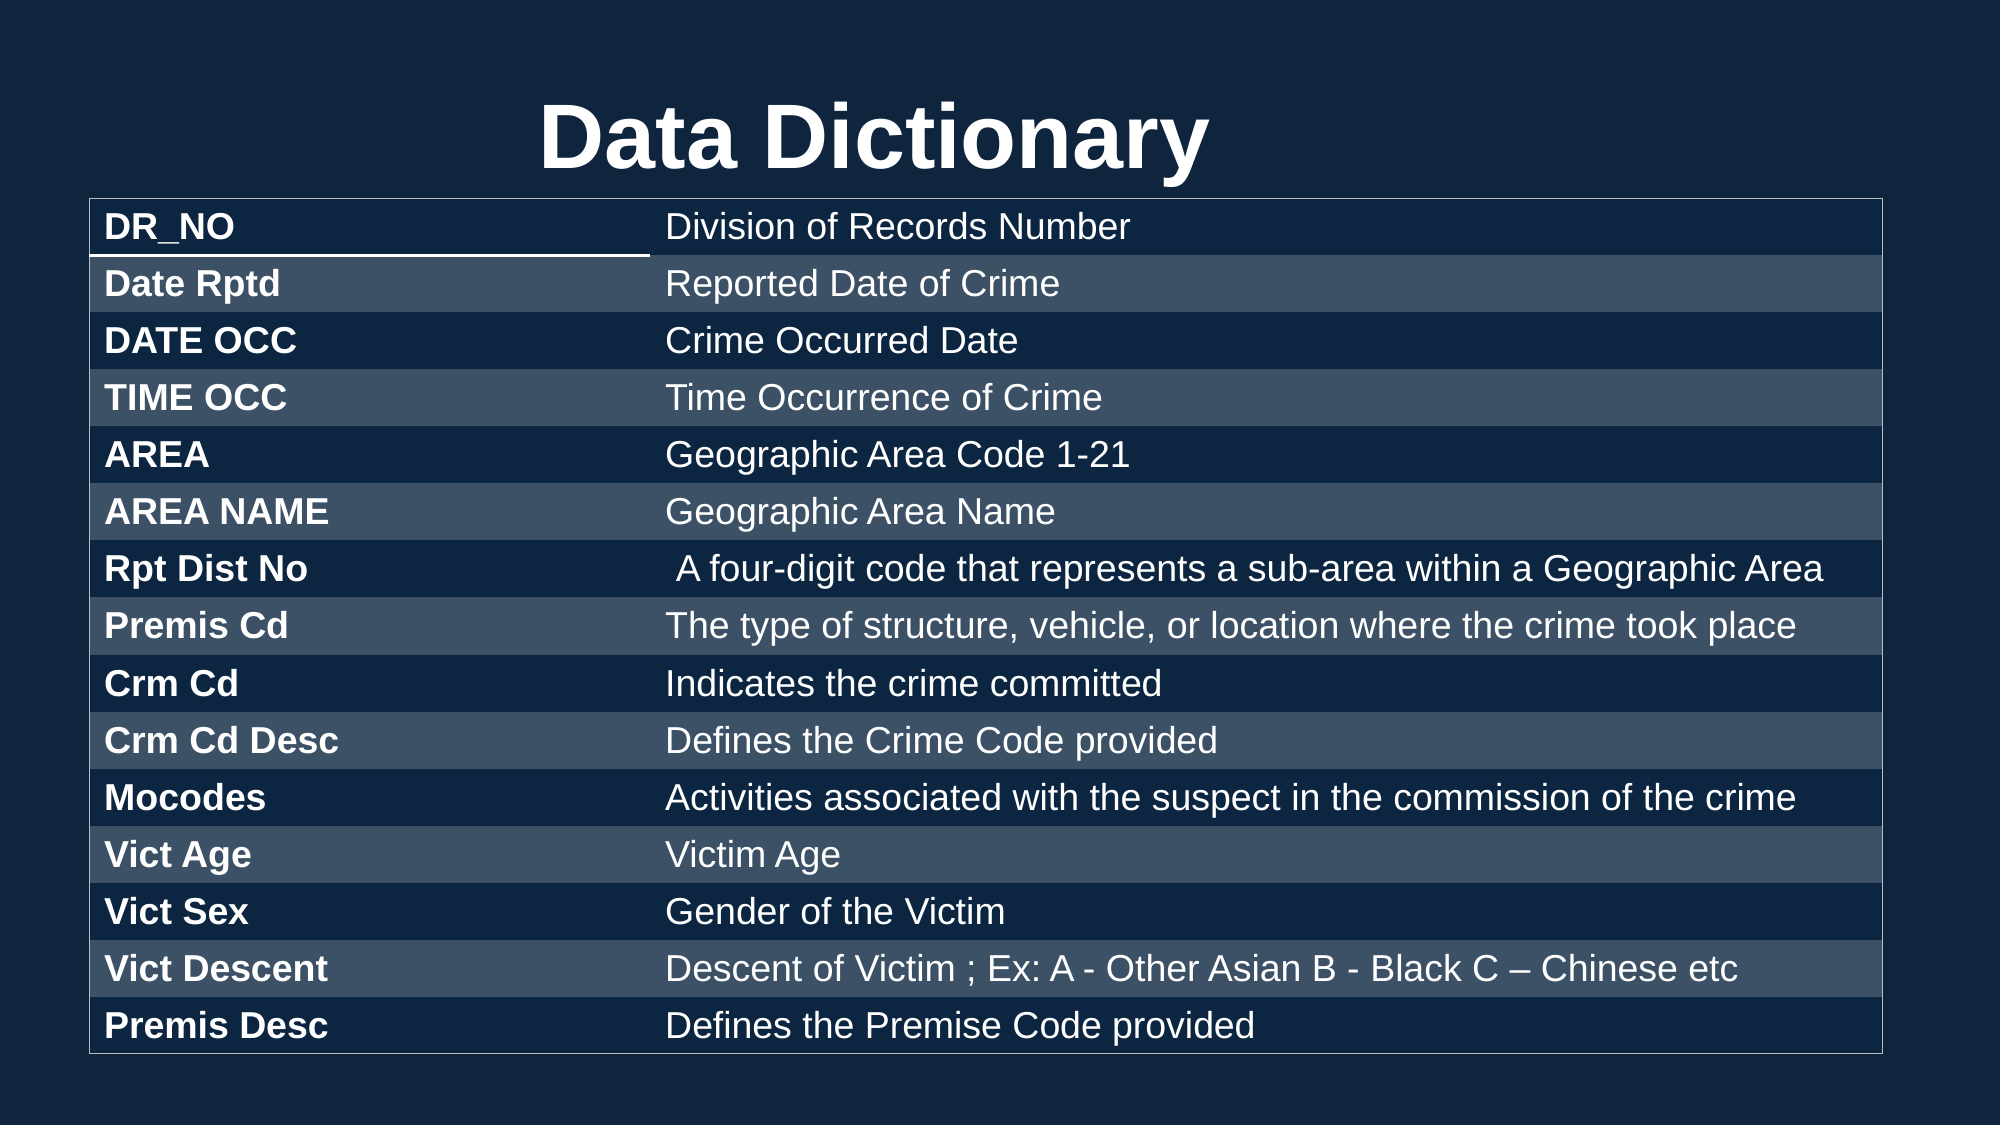

# Data Dictionary
| DR\_NO | Division of Records Number |
| --- | --- |
| Date Rptd | Reported Date of Crime |
| DATE OCC | Crime Occurred Date |
| TIME OCC | Time Occurrence of Crime |
| AREA | Geographic Area Code 1-21 |
| AREA NAME | Geographic Area Name |
| Rpt Dist No | A four-digit code that represents a sub-area within a Geographic Area |
| Premis Cd | The type of structure, vehicle, or location where the crime took place |
| Crm Cd | Indicates the crime committed |
| Crm Cd Desc | Defines the Crime Code provided |
| Mocodes | Activities associated with the suspect in the commission of the crime |
| Vict Age | Victim Age |
| Vict Sex | Gender of the Victim |
| Vict Descent | Descent of Victim ; Ex: A - Other Asian B - Black C – Chinese etc |
| Premis Desc | Defines the Premise Code provided |